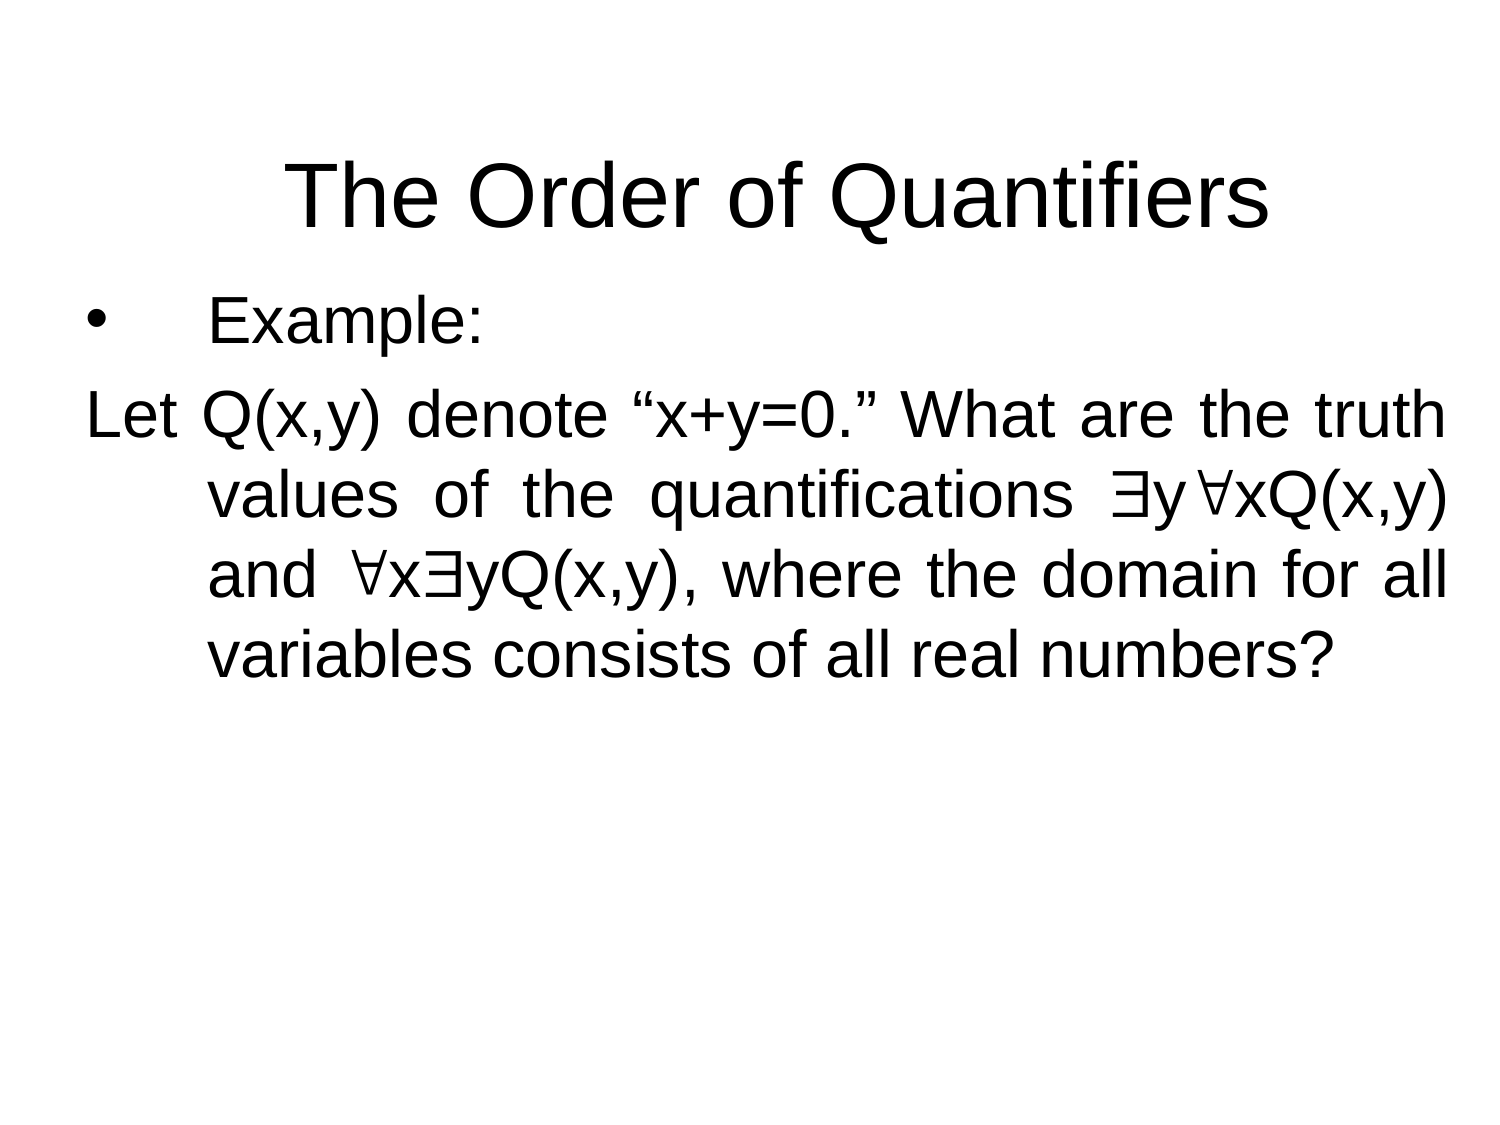

# The Order of Quantifiers
Example:
Let Q(x,y) denote “x+y=0.” What are the truth values of the quantifications ∃y∀xQ(x,y) and ∀x∃yQ(x,y), where the domain for all variables consists of all real numbers?